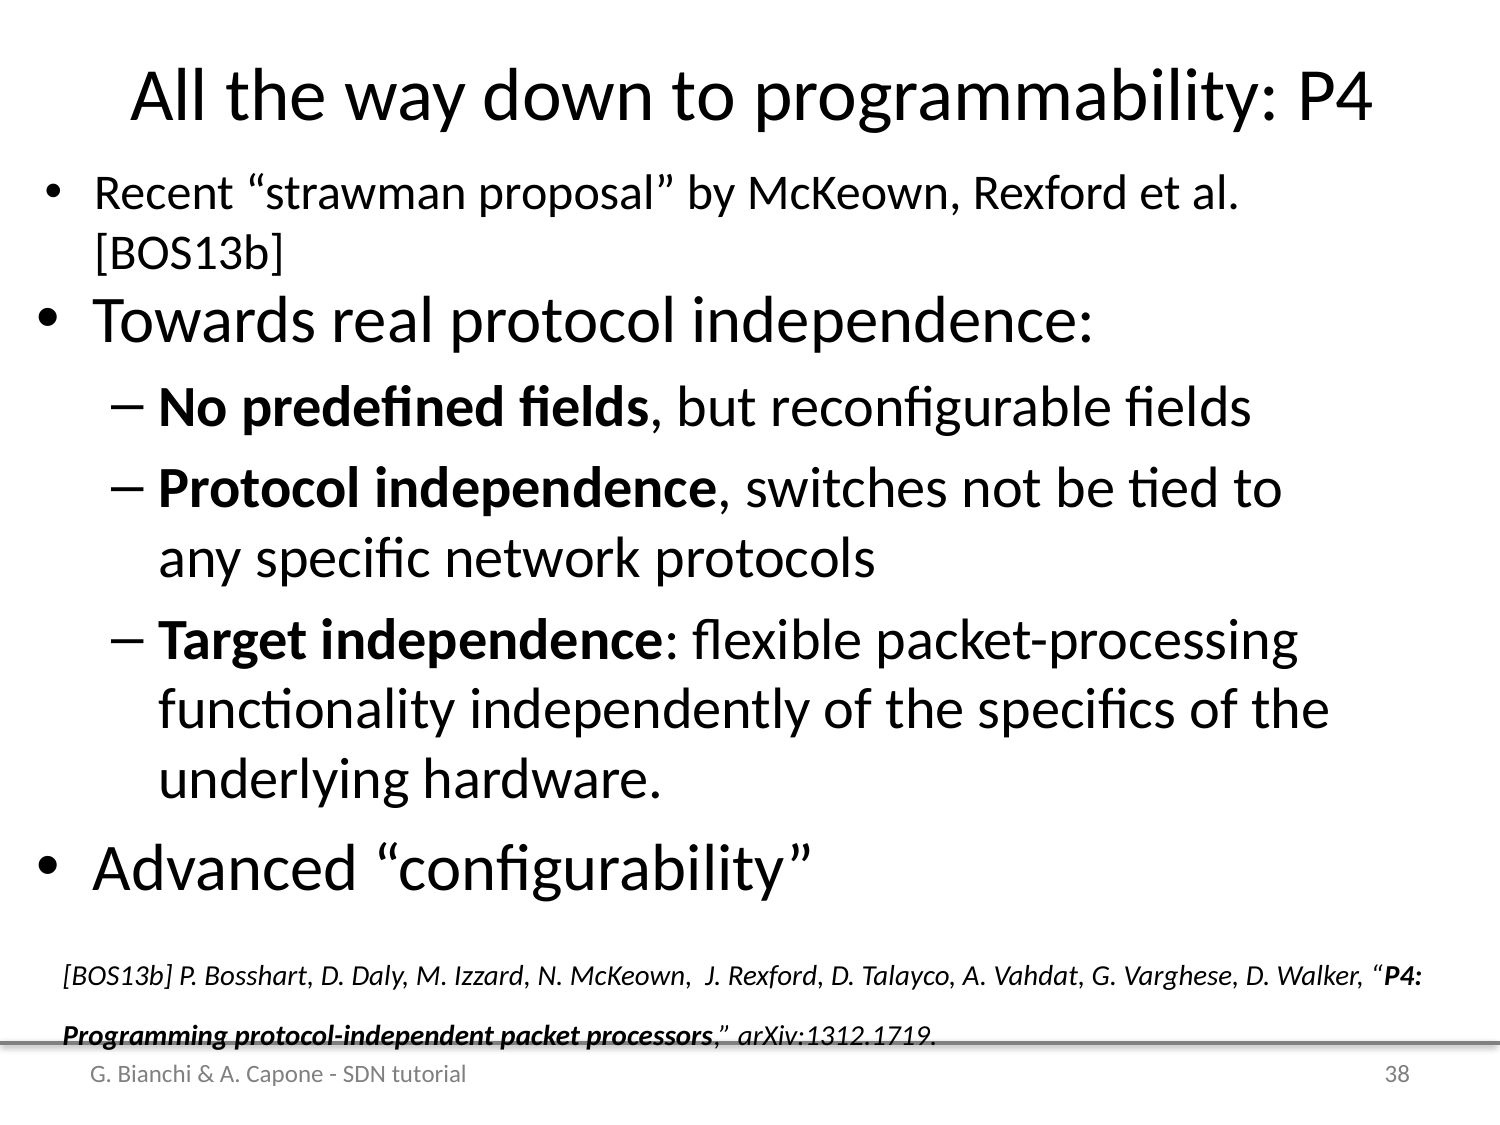

# All the way down to programmability: P4
Recent “strawman proposal” by McKeown, Rexford et al. [BOS13b]

Towards real protocol independence:
No predefined fields, but reconfigurable fields
Protocol independence, switches not be tied to any specific network protocols
Target independence: flexible packet-processing functionality independently of the specifics of the underlying hardware.
Advanced “configurability”

[BOS13b] P. Bosshart, D. Daly, M. Izzard, N. McKeown, J. Rexford, D. Talayco, A. Vahdat, G. Varghese, D. Walker, “P4: Programming protocol-independent packet processors,” arXiv:1312.1719.
G. Bianchi & A. Capone - SDN tutorial
38